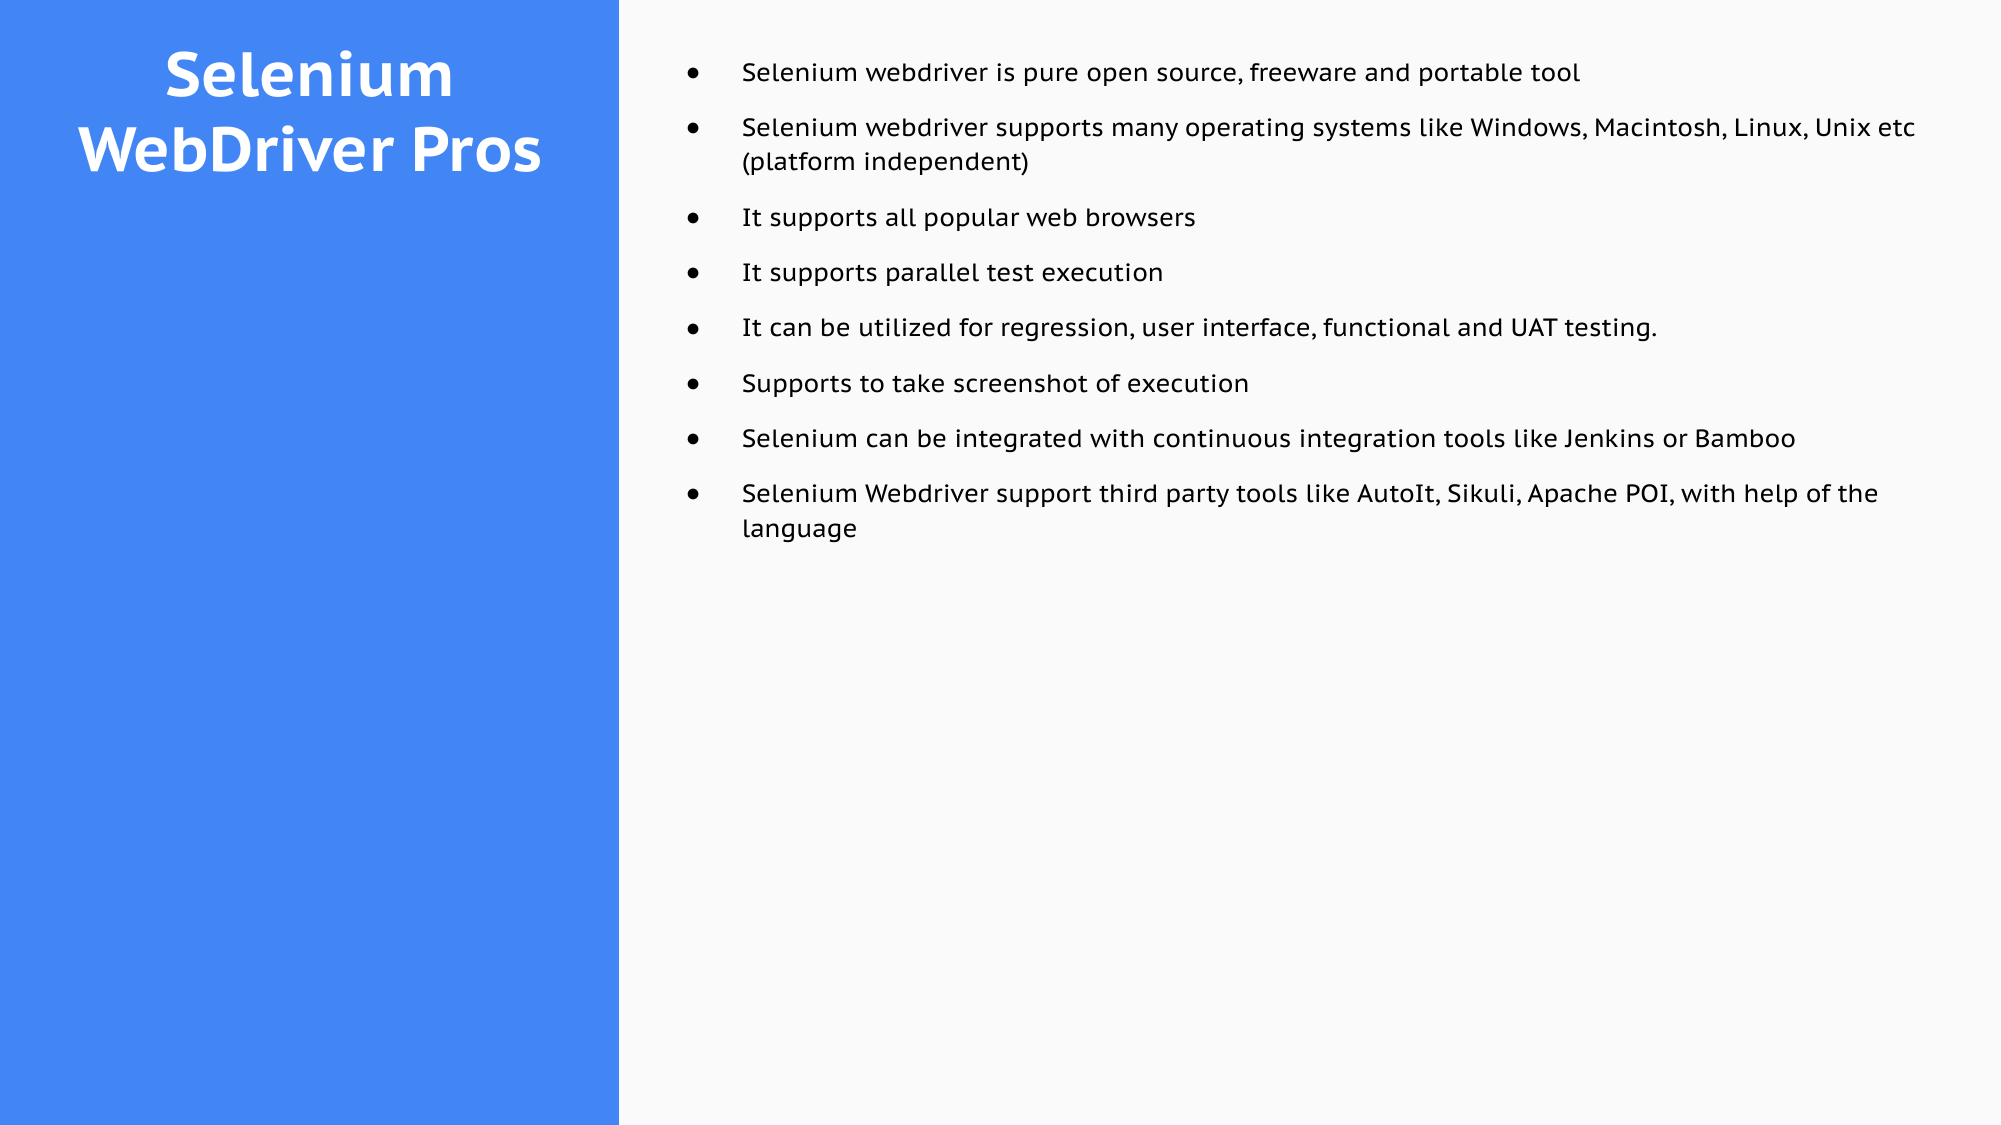

Selenium WebDriver Pros
Selenium webdriver is pure open source, freeware and portable tool
Selenium webdriver supports many operating systems like Windows, Macintosh, Linux, Unix etc (platform independent)
It supports all popular web browsers
It supports parallel test execution
It can be utilized for regression, user interface, functional and UAT testing.
Supports to take screenshot of execution
Selenium can be integrated with continuous integration tools like Jenkins or Bamboo
Selenium Webdriver support third party tools like AutoIt, Sikuli, Apache POI, with help of the language